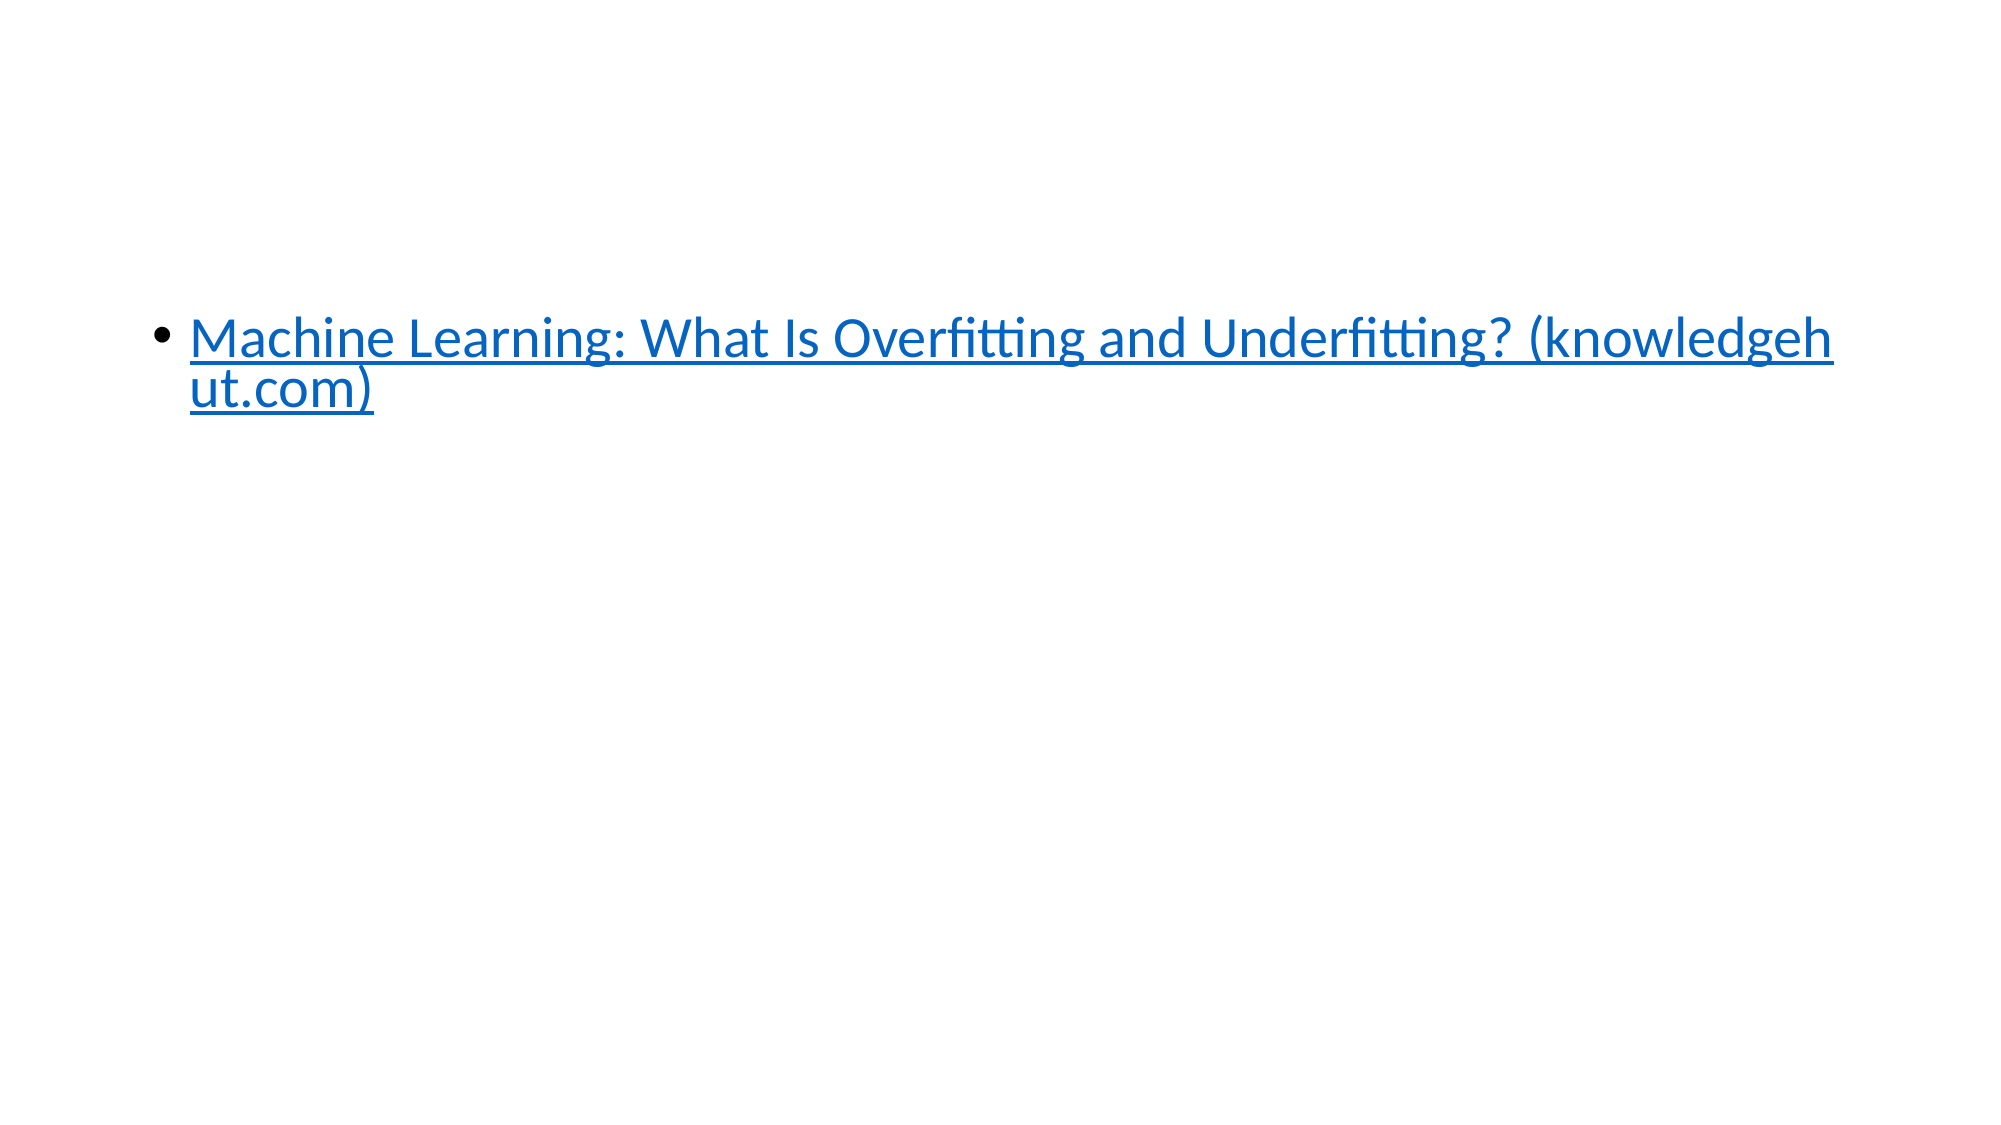

#
Machine Learning: What Is Overfitting and Underfitting? (knowledgehut.com)